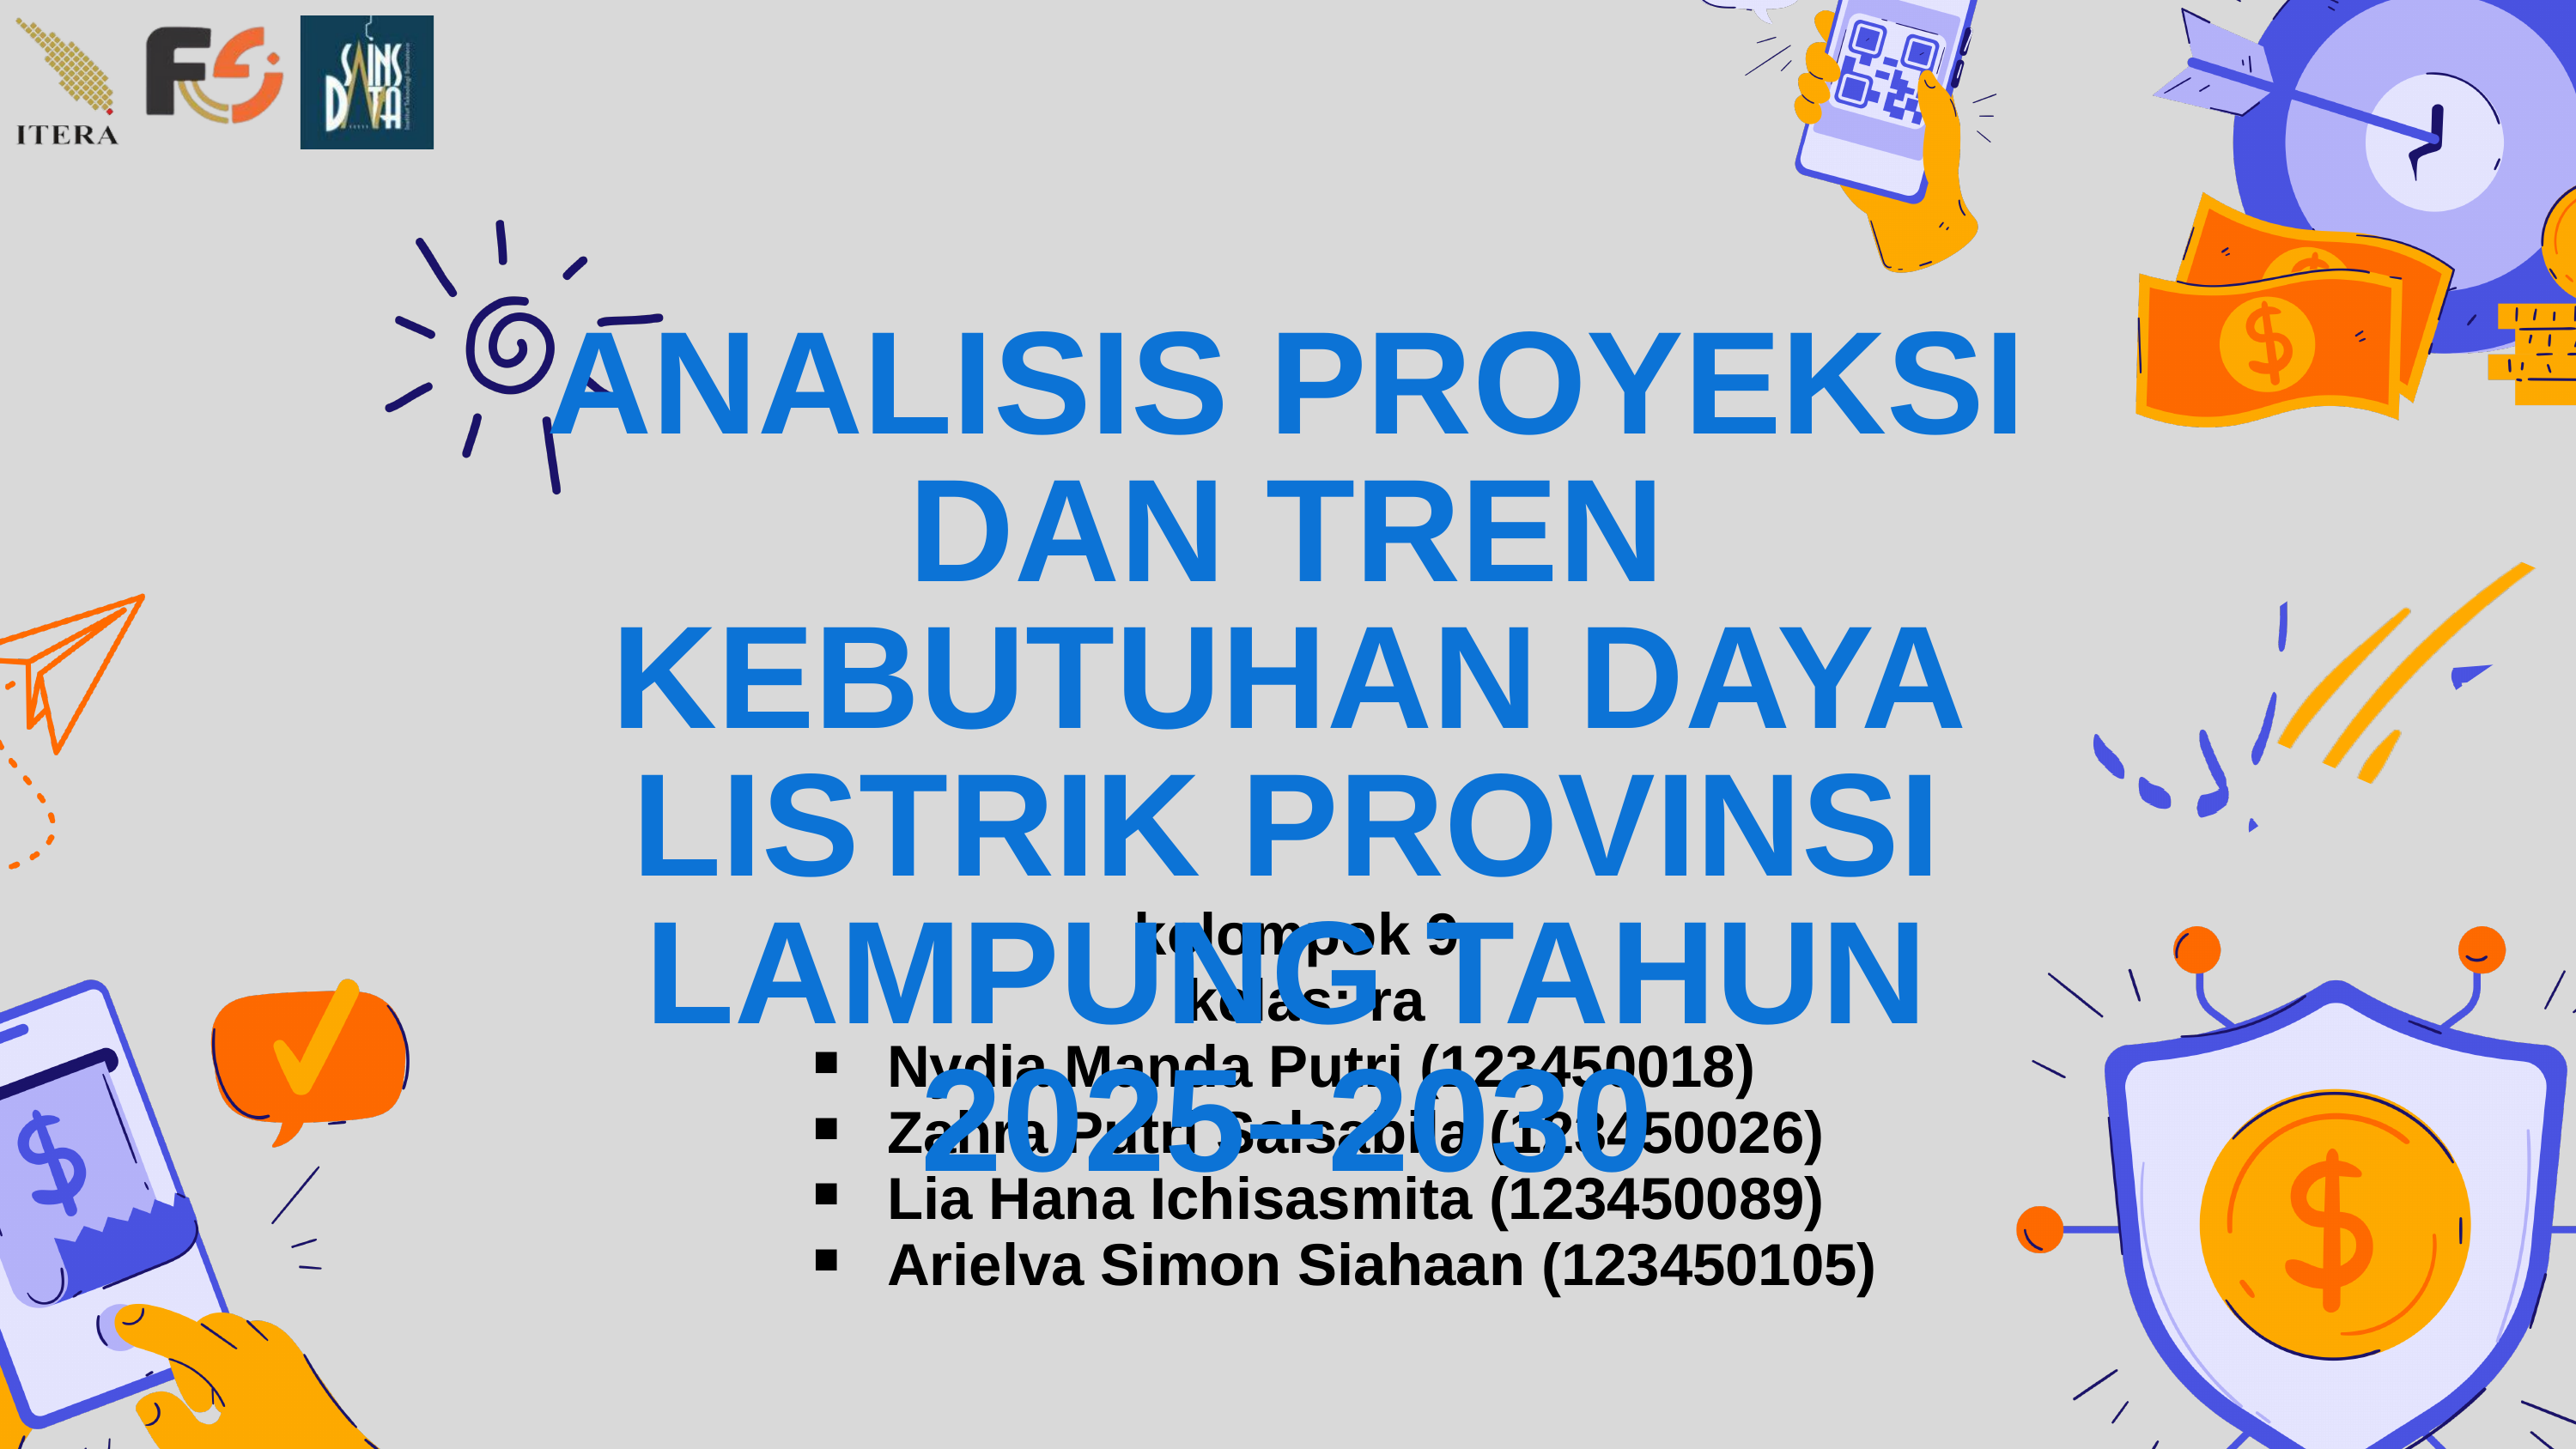

ANALISIS PROYEKSI DAN TREN KEBUTUHAN DAYA LISTRIK PROVINSI LAMPUNG TAHUN 2025–2030

kelompok 9
kelas: ra
Nydia Manda Putri (123450018)
Zahra Putri Salsabila (123450026)
Lia Hana Ichisasmita (123450089)
Arielva Simon Siahaan (123450105)